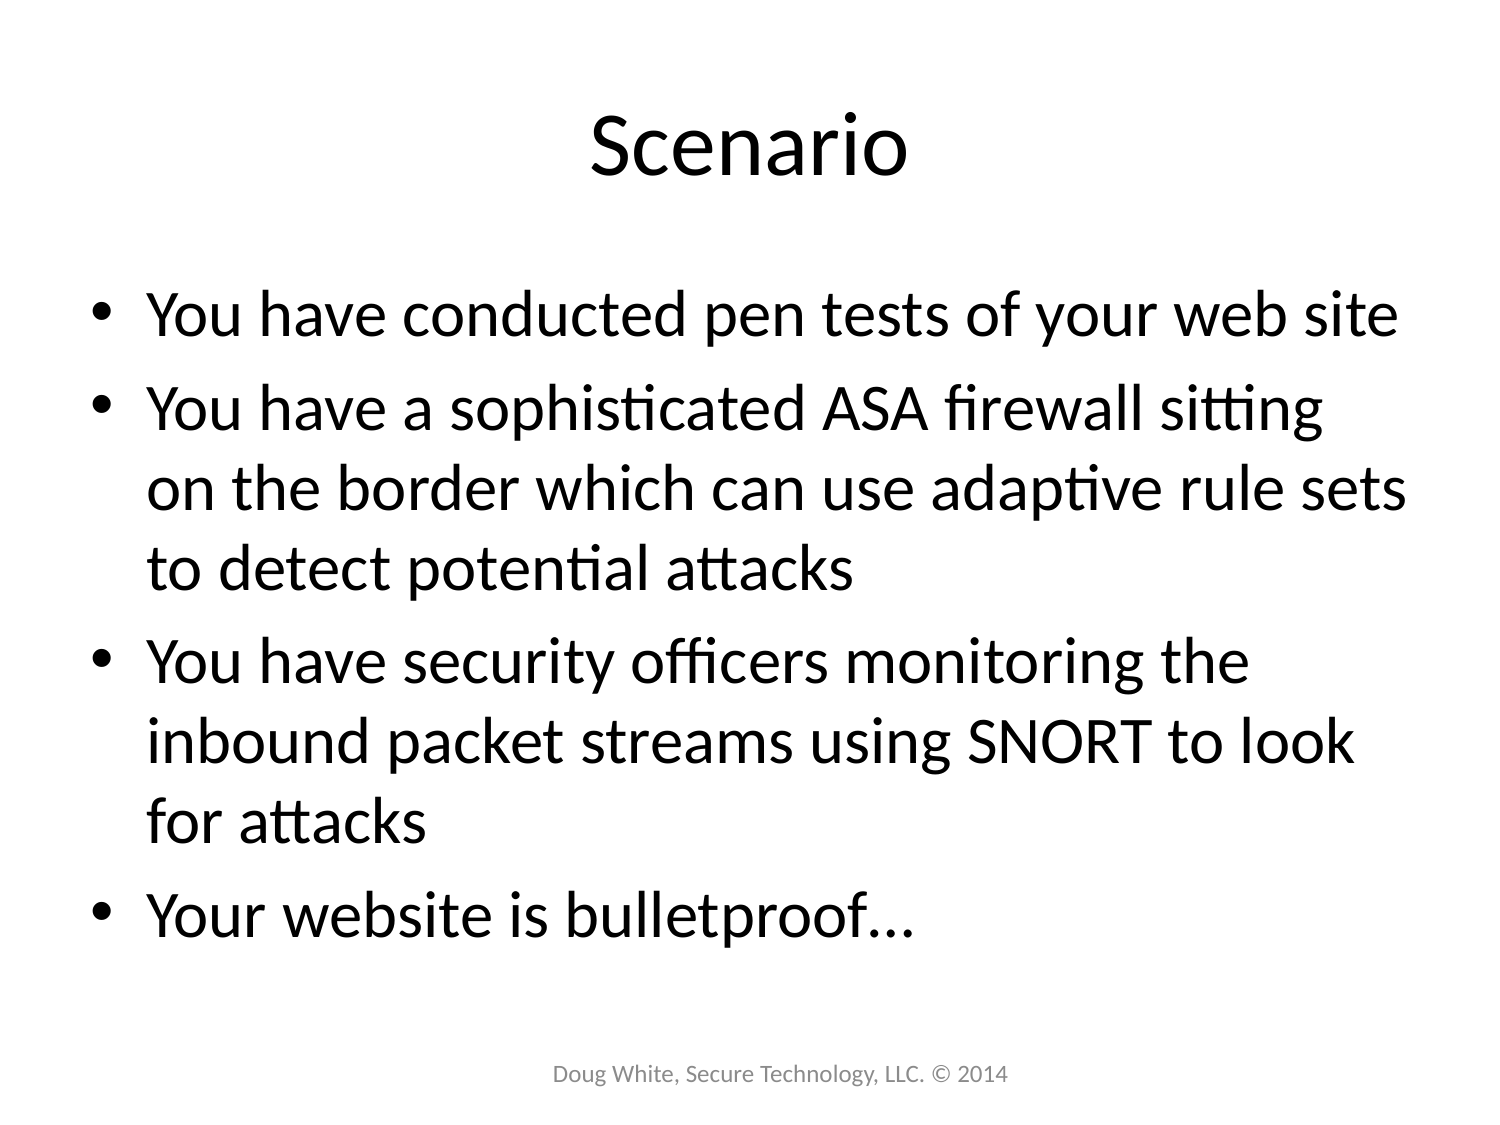

# Scenario
You have conducted pen tests of your web site
You have a sophisticated ASA firewall sitting on the border which can use adaptive rule sets to detect potential attacks
You have security officers monitoring the inbound packet streams using SNORT to look for attacks
Your website is bulletproof…
Doug White, Secure Technology, LLC. © 2014